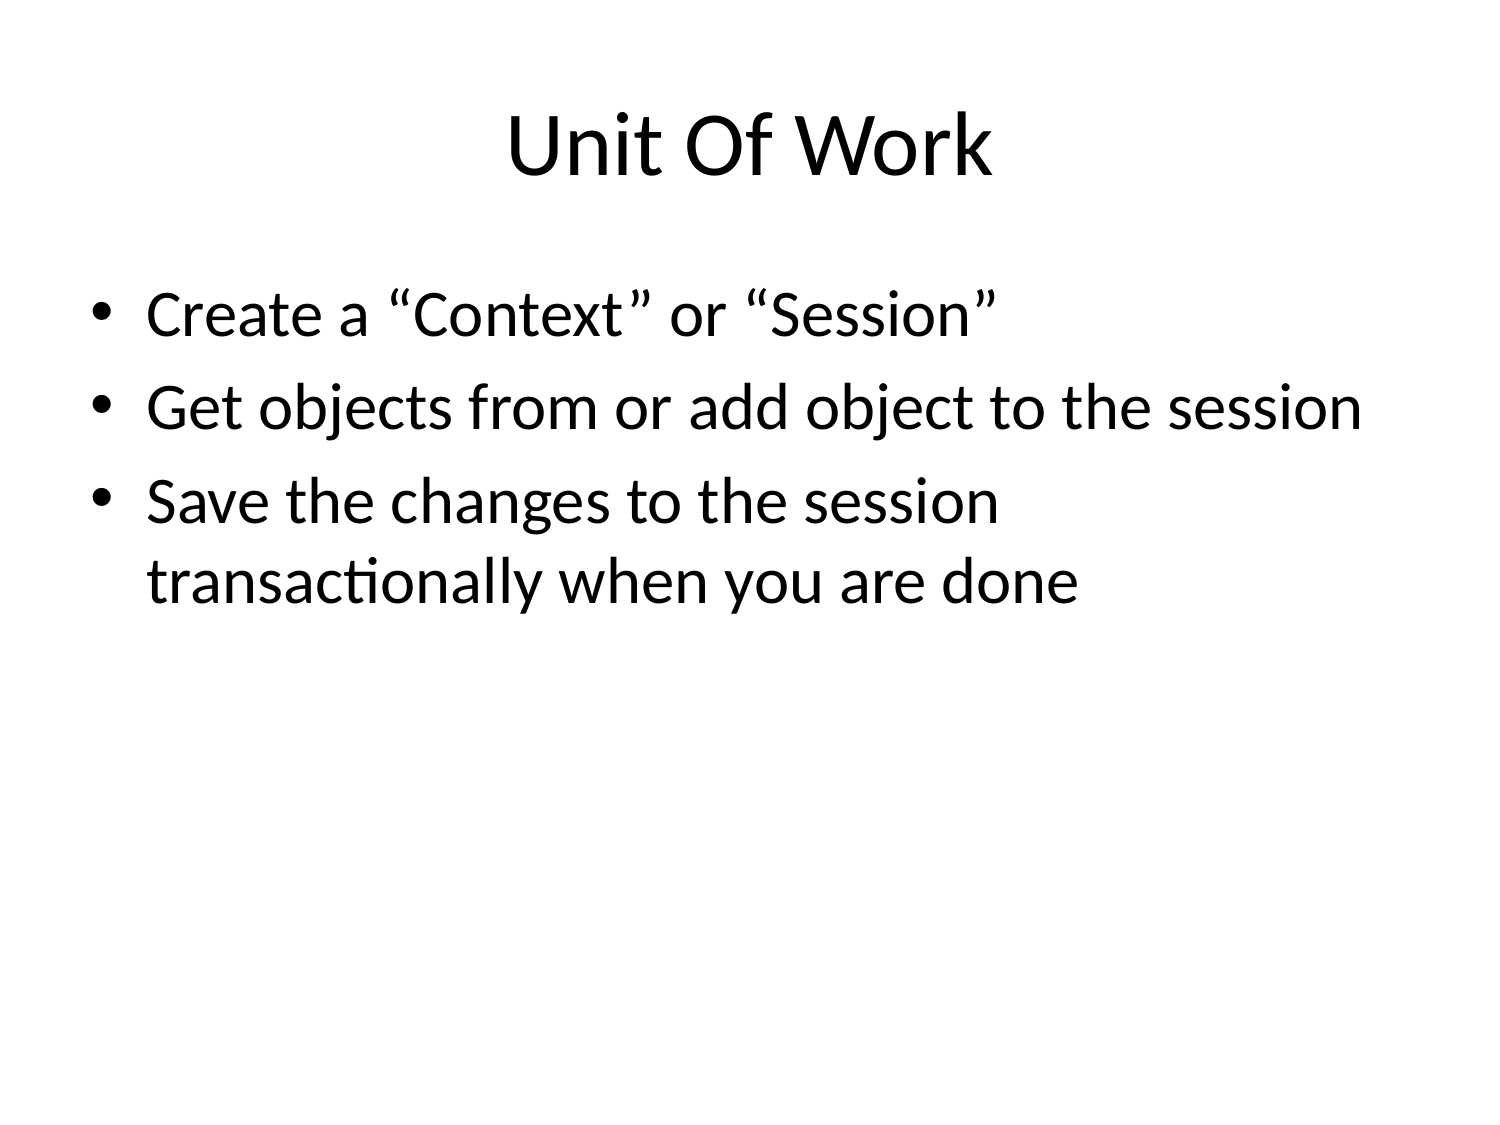

# Unit Of Work
Create a “Context” or “Session”
Get objects from or add object to the session
Save the changes to the session transactionally when you are done